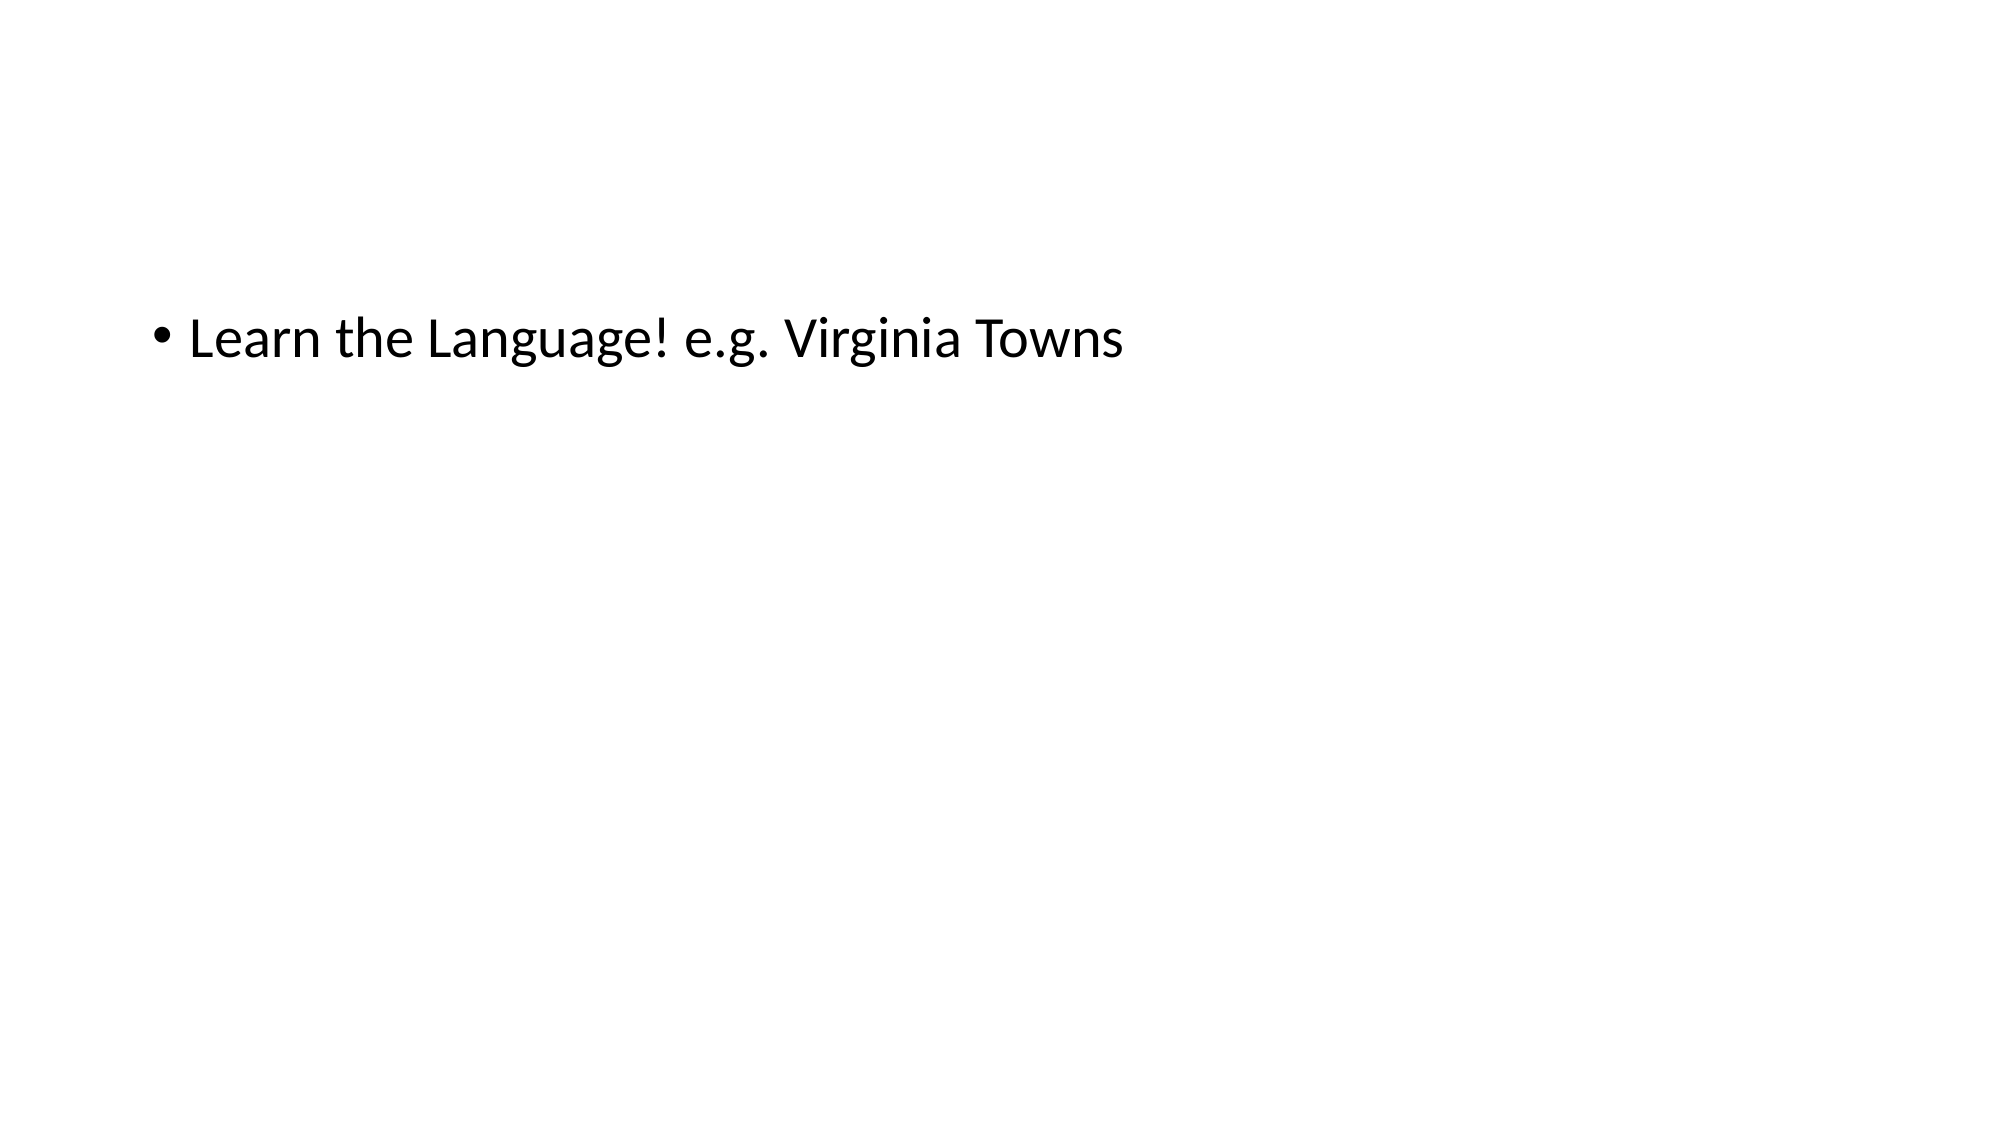

#
Learn the Language! e.g. Virginia Towns